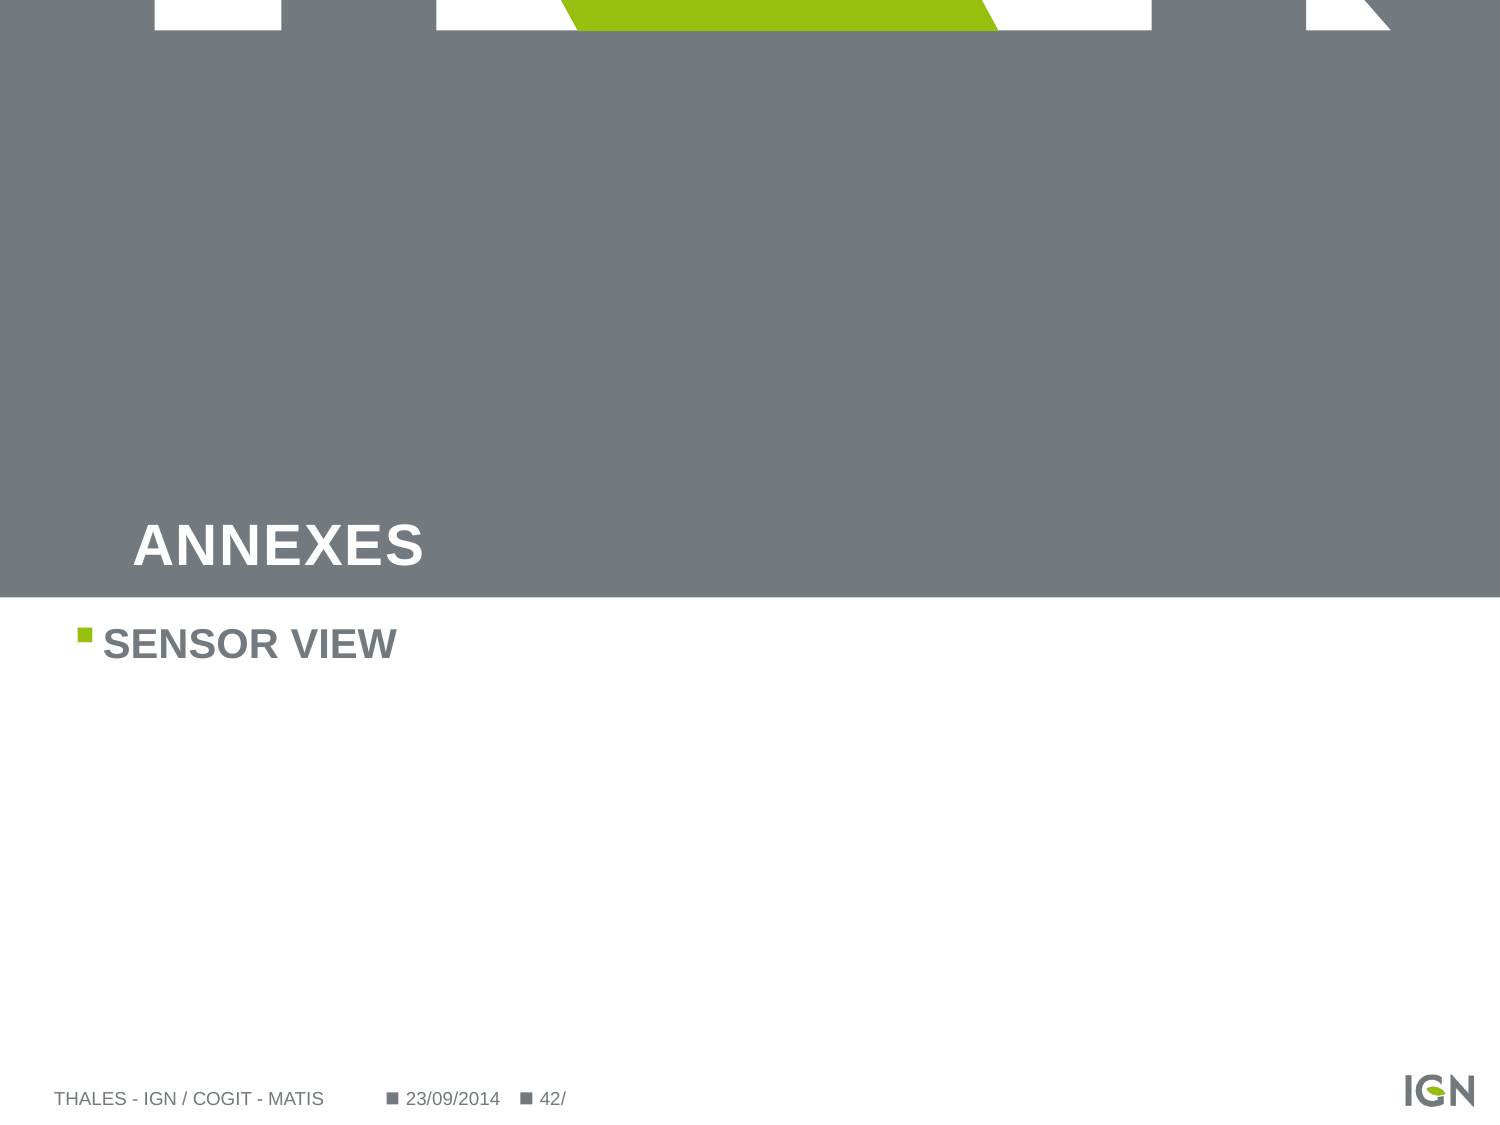

# Annexes
Sensor view
Thales - IGN / COGIT - MATIS
23/09/2014
42/